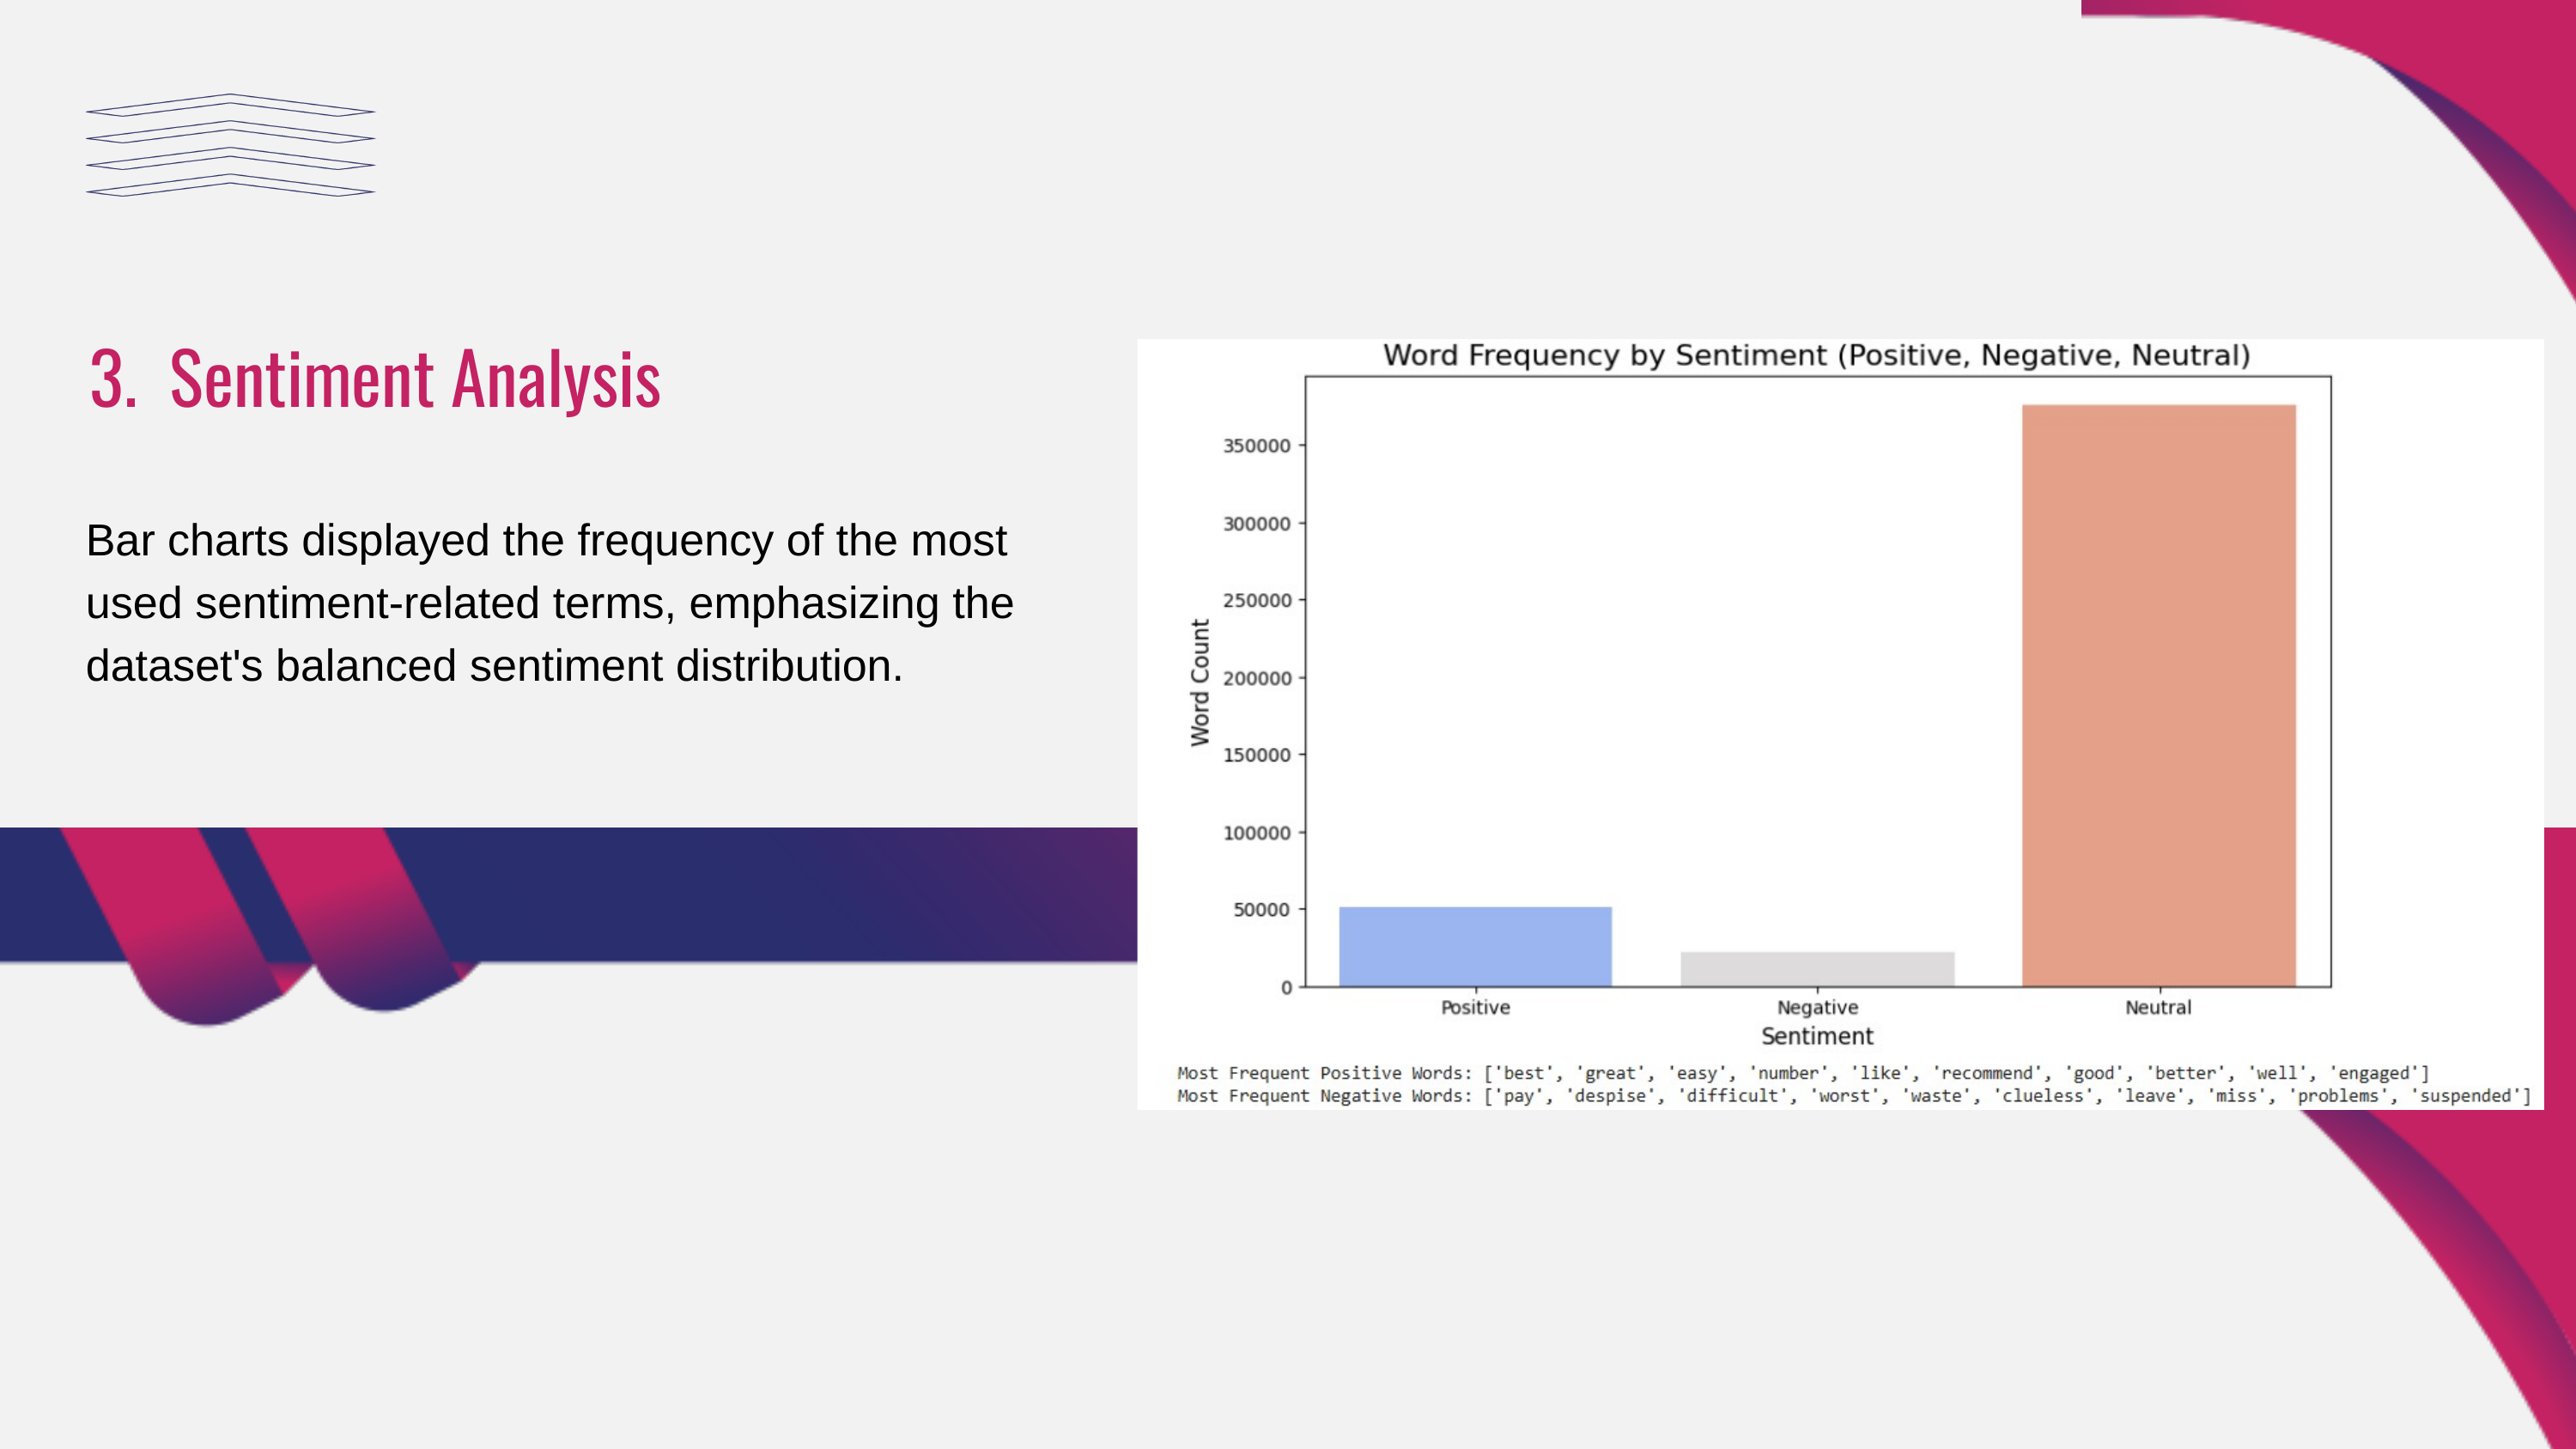

3.  Sentiment Analysis
Bar charts displayed the frequency of the most used sentiment-related terms, emphasizing the dataset's balanced sentiment distribution.